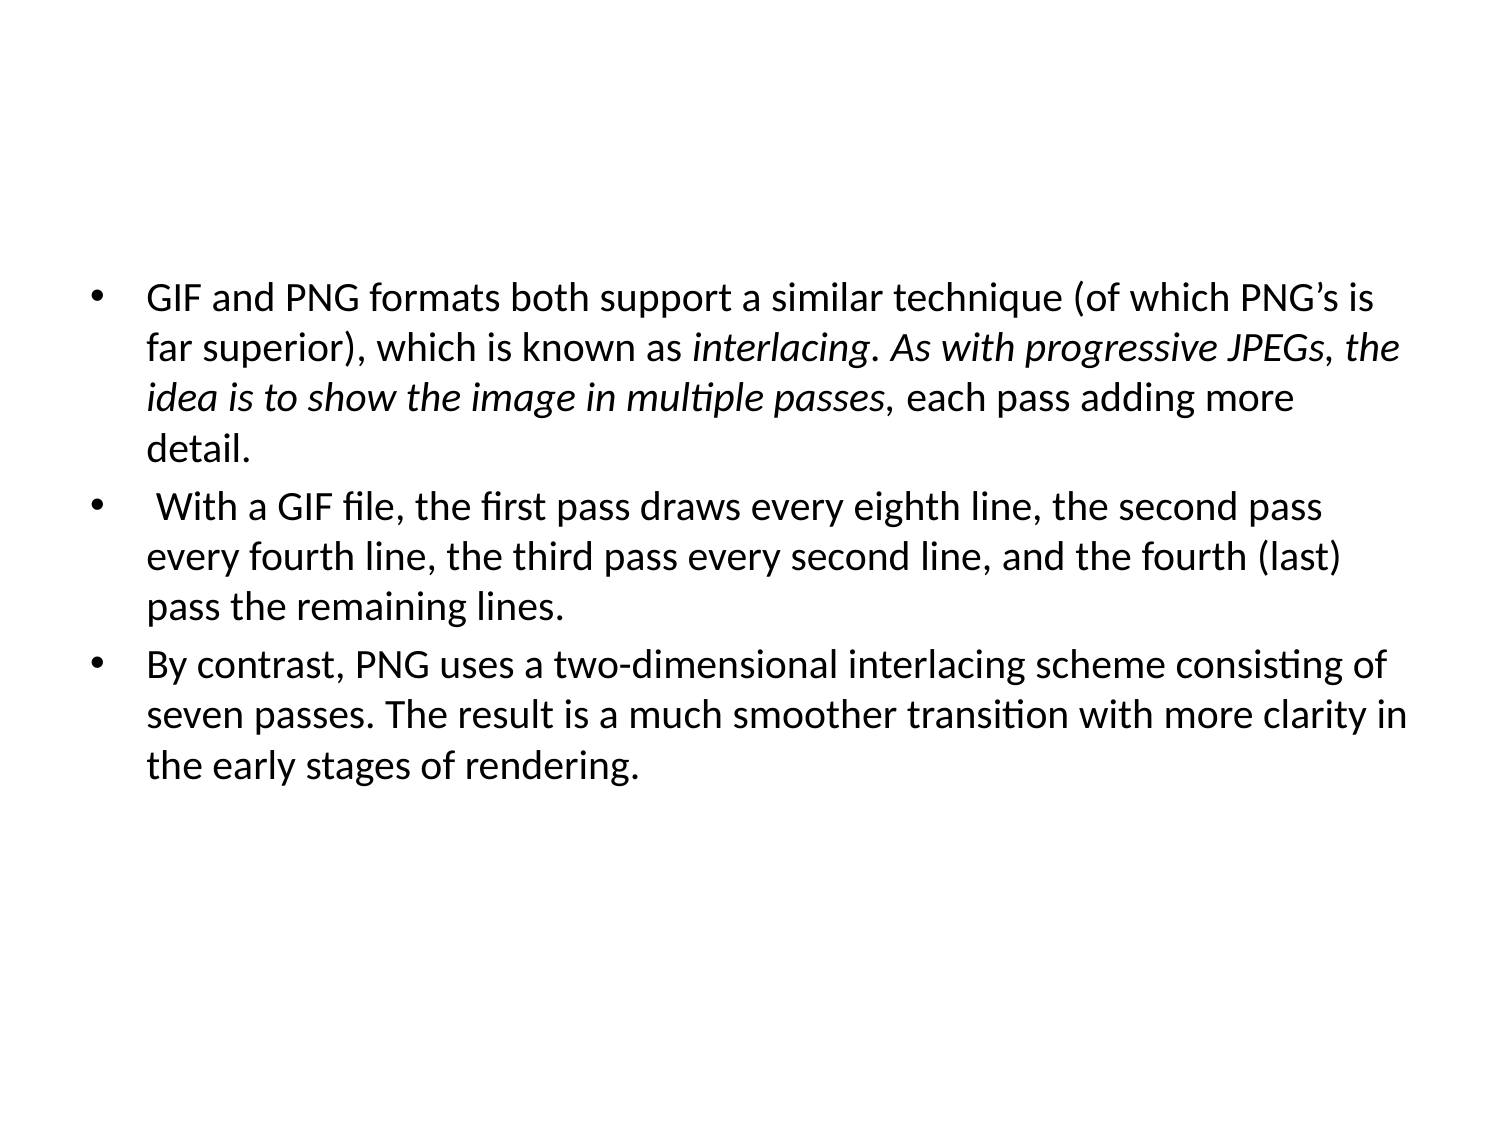

#
GIF and PNG formats both support a similar technique (of which PNG’s is far superior), which is known as interlacing. As with progressive JPEGs, the idea is to show the image in multiple passes, each pass adding more detail.
 With a GIF file, the first pass draws every eighth line, the second pass every fourth line, the third pass every second line, and the fourth (last) pass the remaining lines.
By contrast, PNG uses a two-dimensional interlacing scheme consisting of seven passes. The result is a much smoother transition with more clarity in the early stages of rendering.